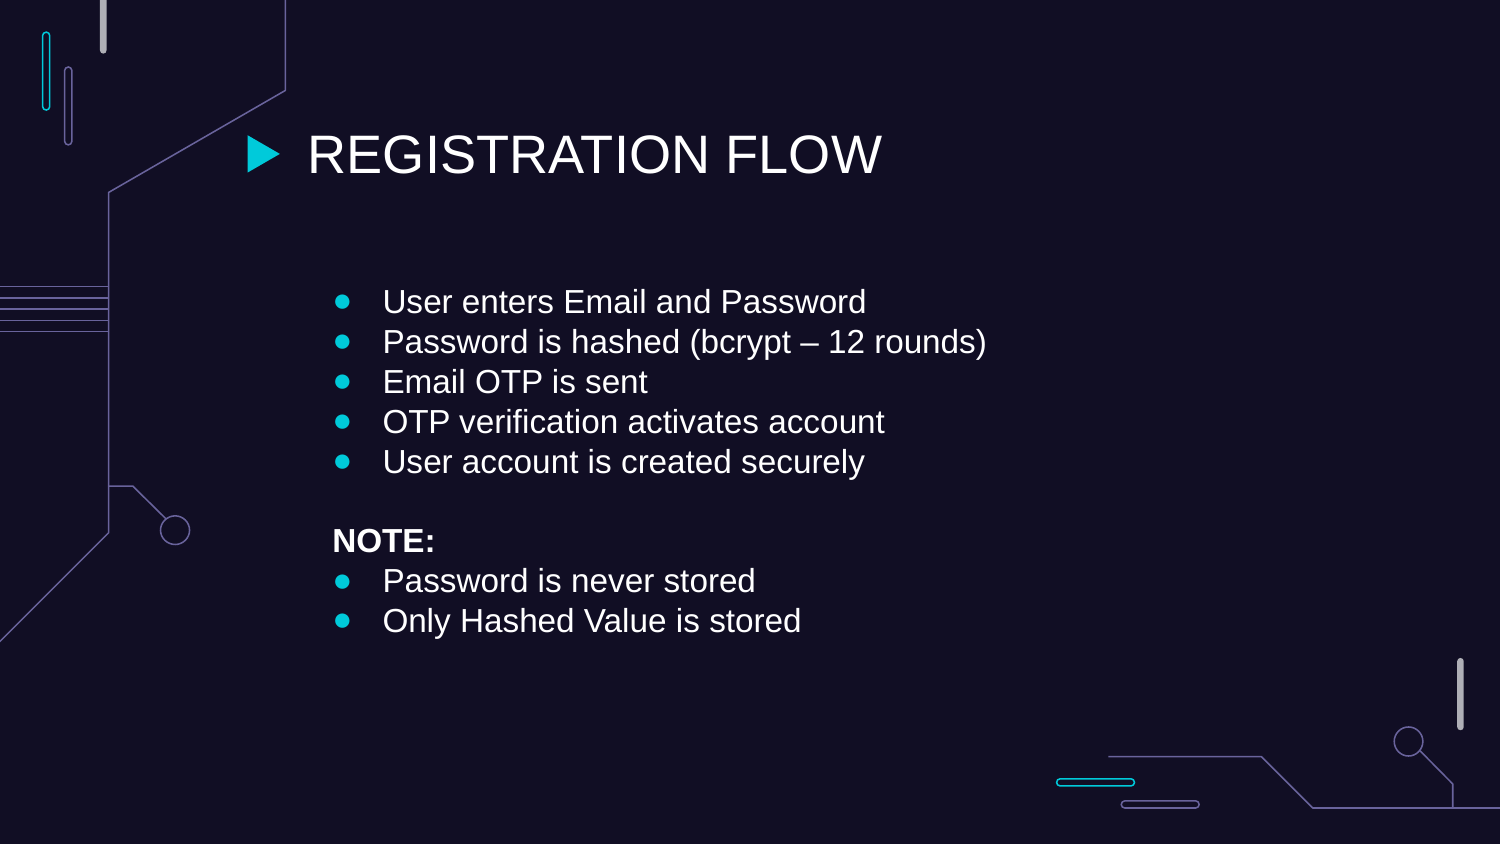

# REGISTRATION FLOW

User enters Email and Password
Password is hashed (bcrypt – 12 rounds)
Email OTP is sent
OTP verification activates account
User account is created securely

NOTE:
Password is never stored
Only Hashed Value is stored